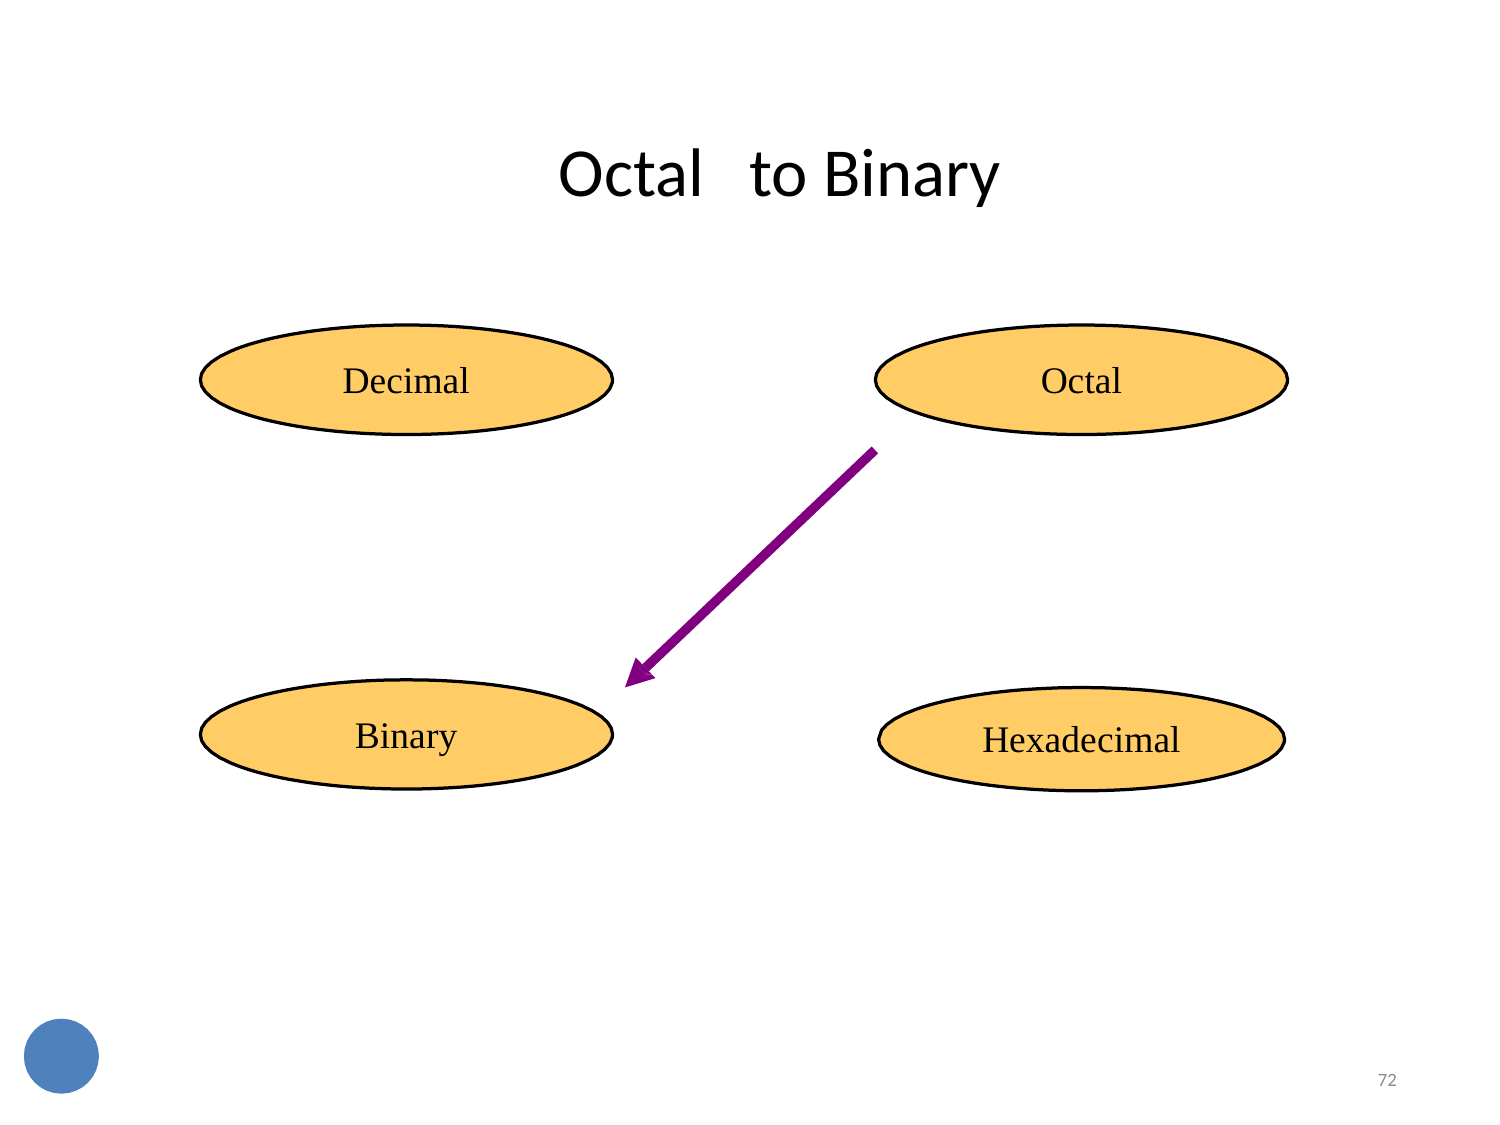

72
# Octal	to Binary

Decimal
Octal

Binary
Hexadecimal